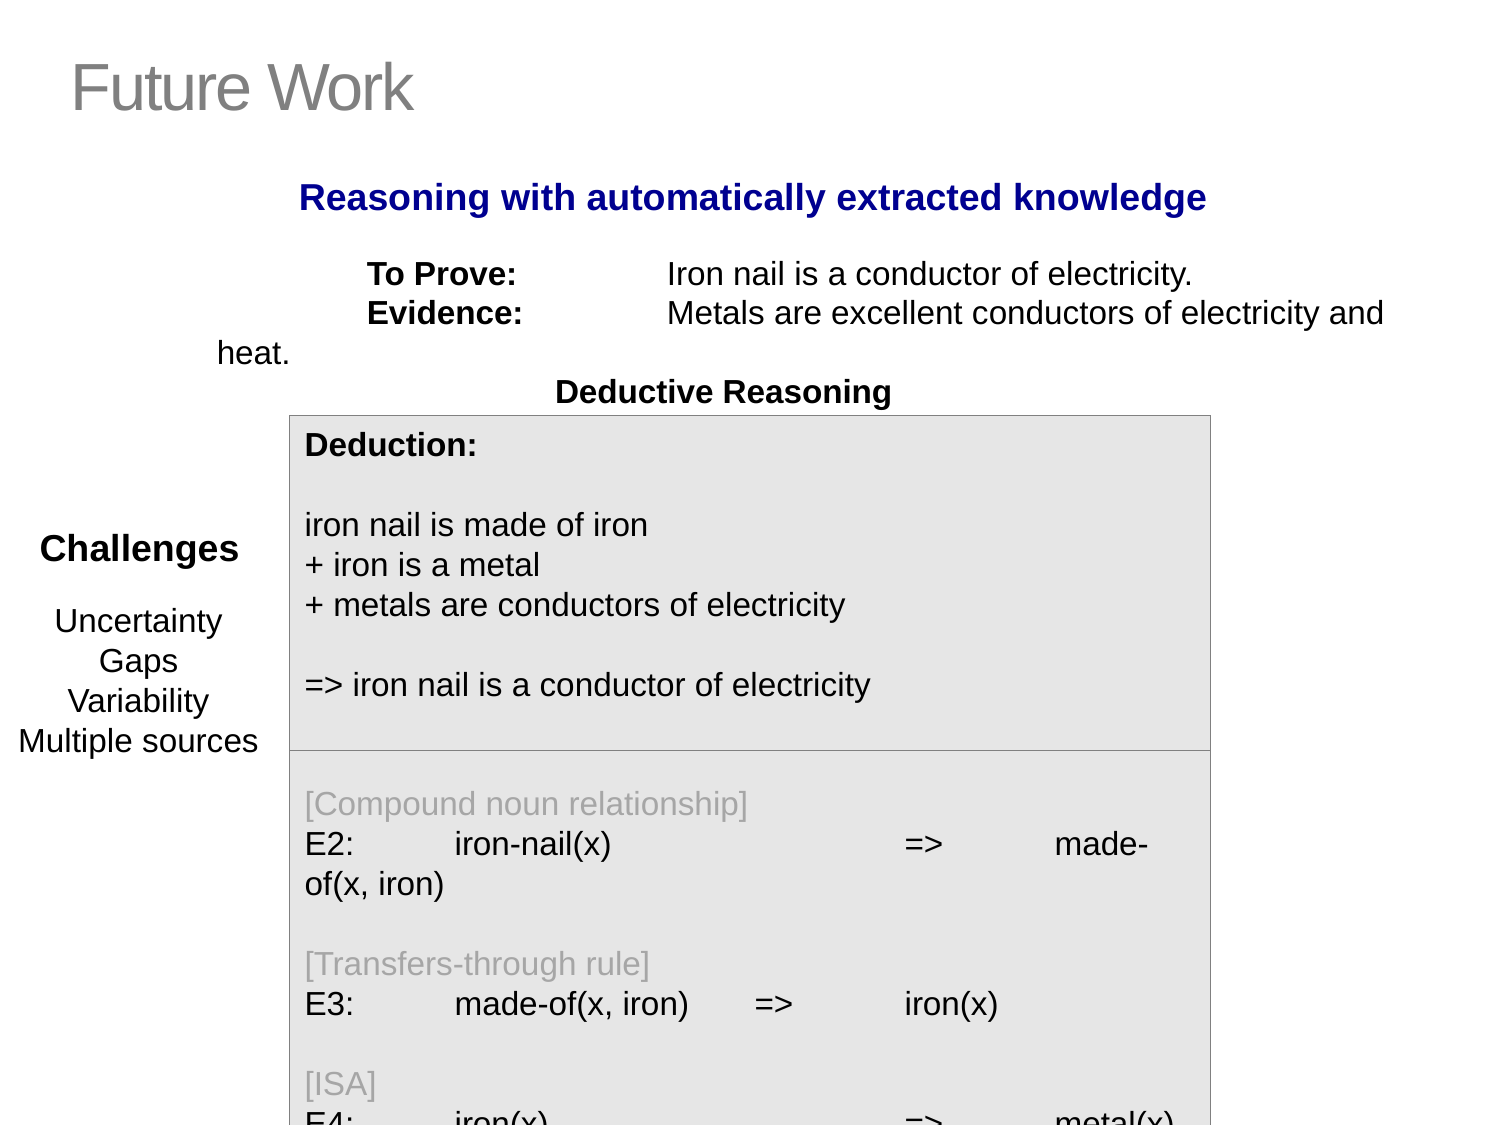

# Future Work
Reasoning with automatically extracted knowledge

	To Prove: 	Iron nail is a conductor of electricity.
	Evidence:	Metals are excellent conductors of electricity and heat.

Deductive Reasoning
To prove:
iron-nail(n)			=>	conductor(n, y) ^ electricity(y)

Known:
[Property of metals]
E1: 	metal(x) 			=> 	conductor(x, y) ^ electricity(y)

[Compound noun relationship]
E2:	iron-nail(x)		=>	made-of(x, iron)

[Transfers-through rule]
E3:	made-of(x, iron)	=>	iron(x)

[ISA]
E4:	iron(x)			=> 	metal(x)
Deduction:

iron nail is made of iron
+ iron is a metal
+ metals are conductors of electricity

=> iron nail is a conductor of electricity

Challenges
Uncertainty
Gaps
Variability
Multiple sources